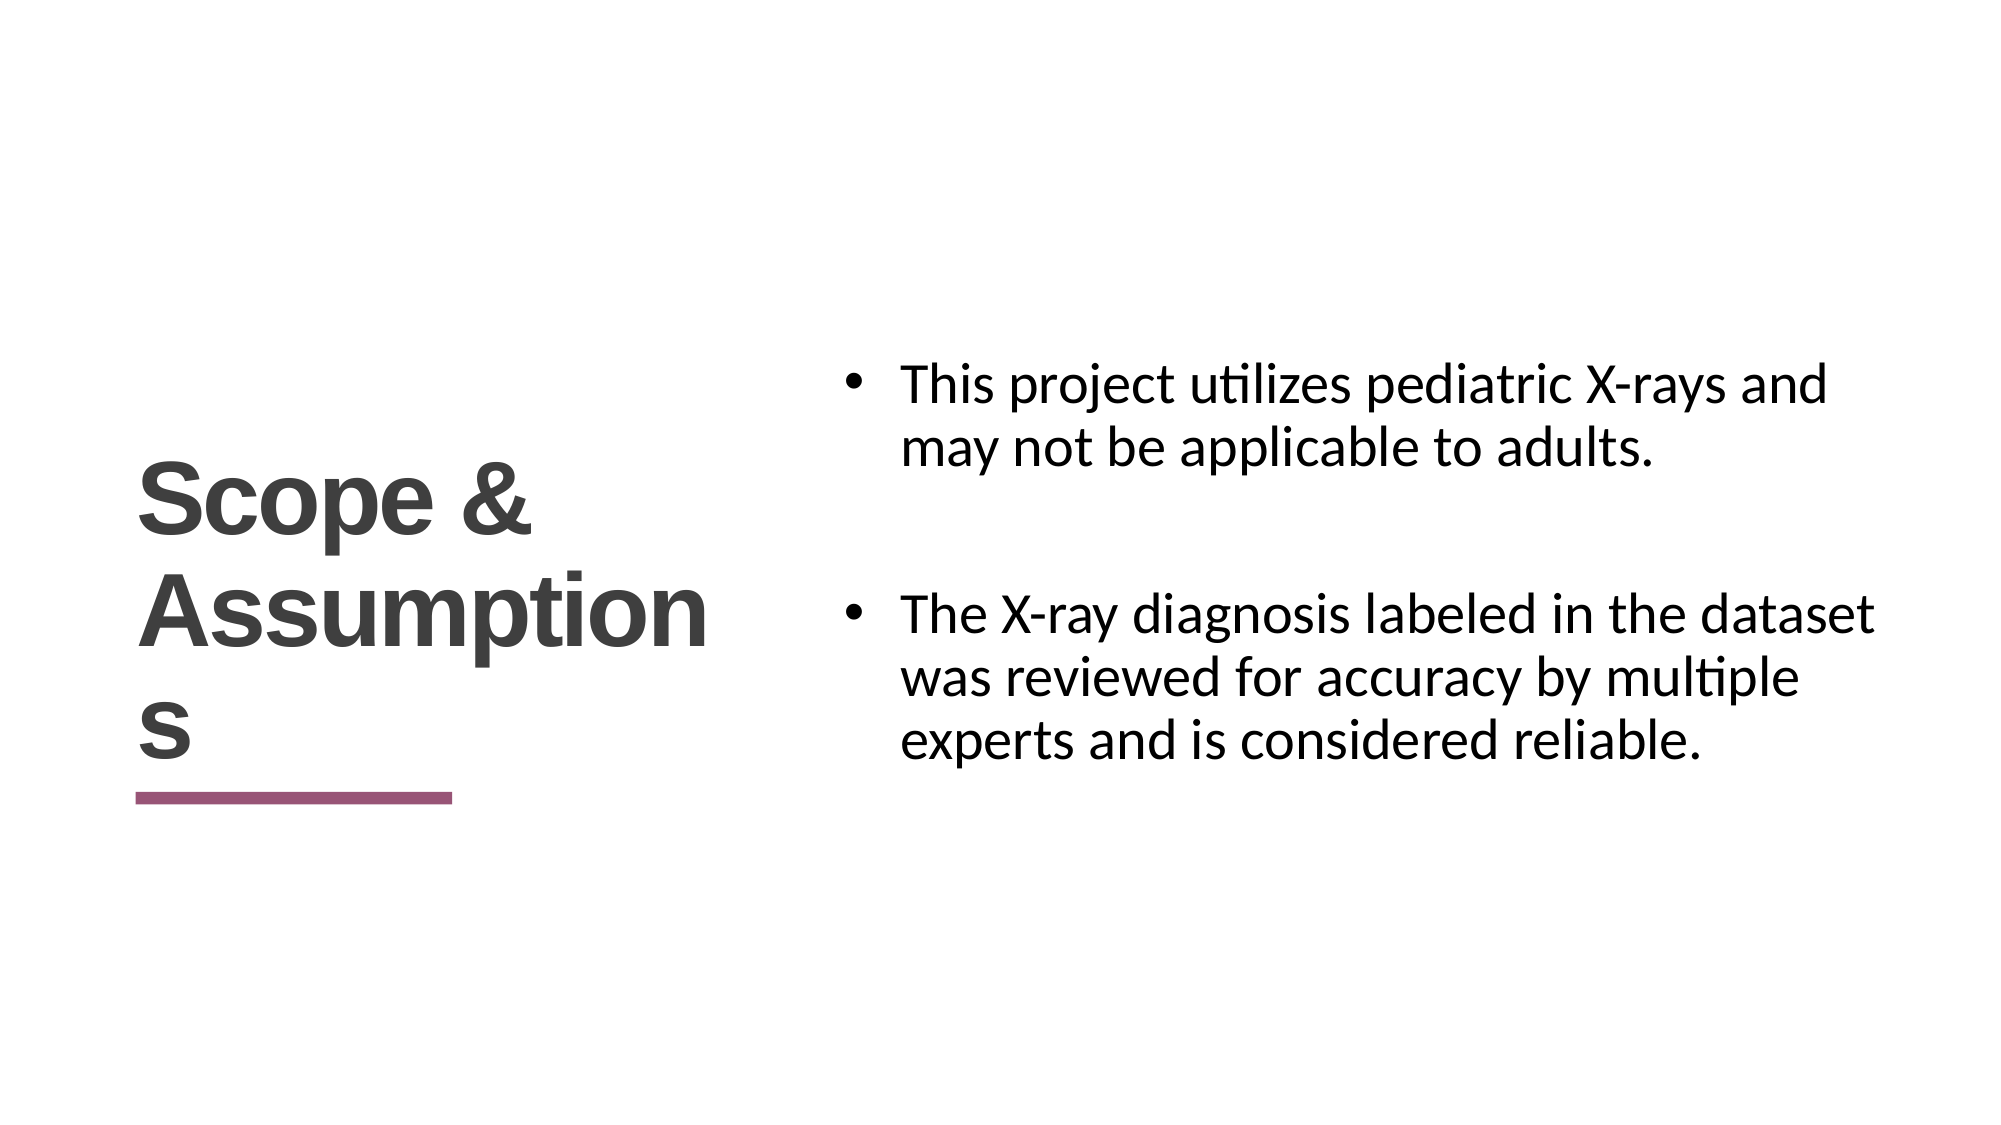

This project utilizes pediatric X-rays and may not be applicable to adults.

The X-ray diagnosis labeled in the dataset was reviewed for accuracy by multiple experts and is considered reliable.
# Scope & Assumptions